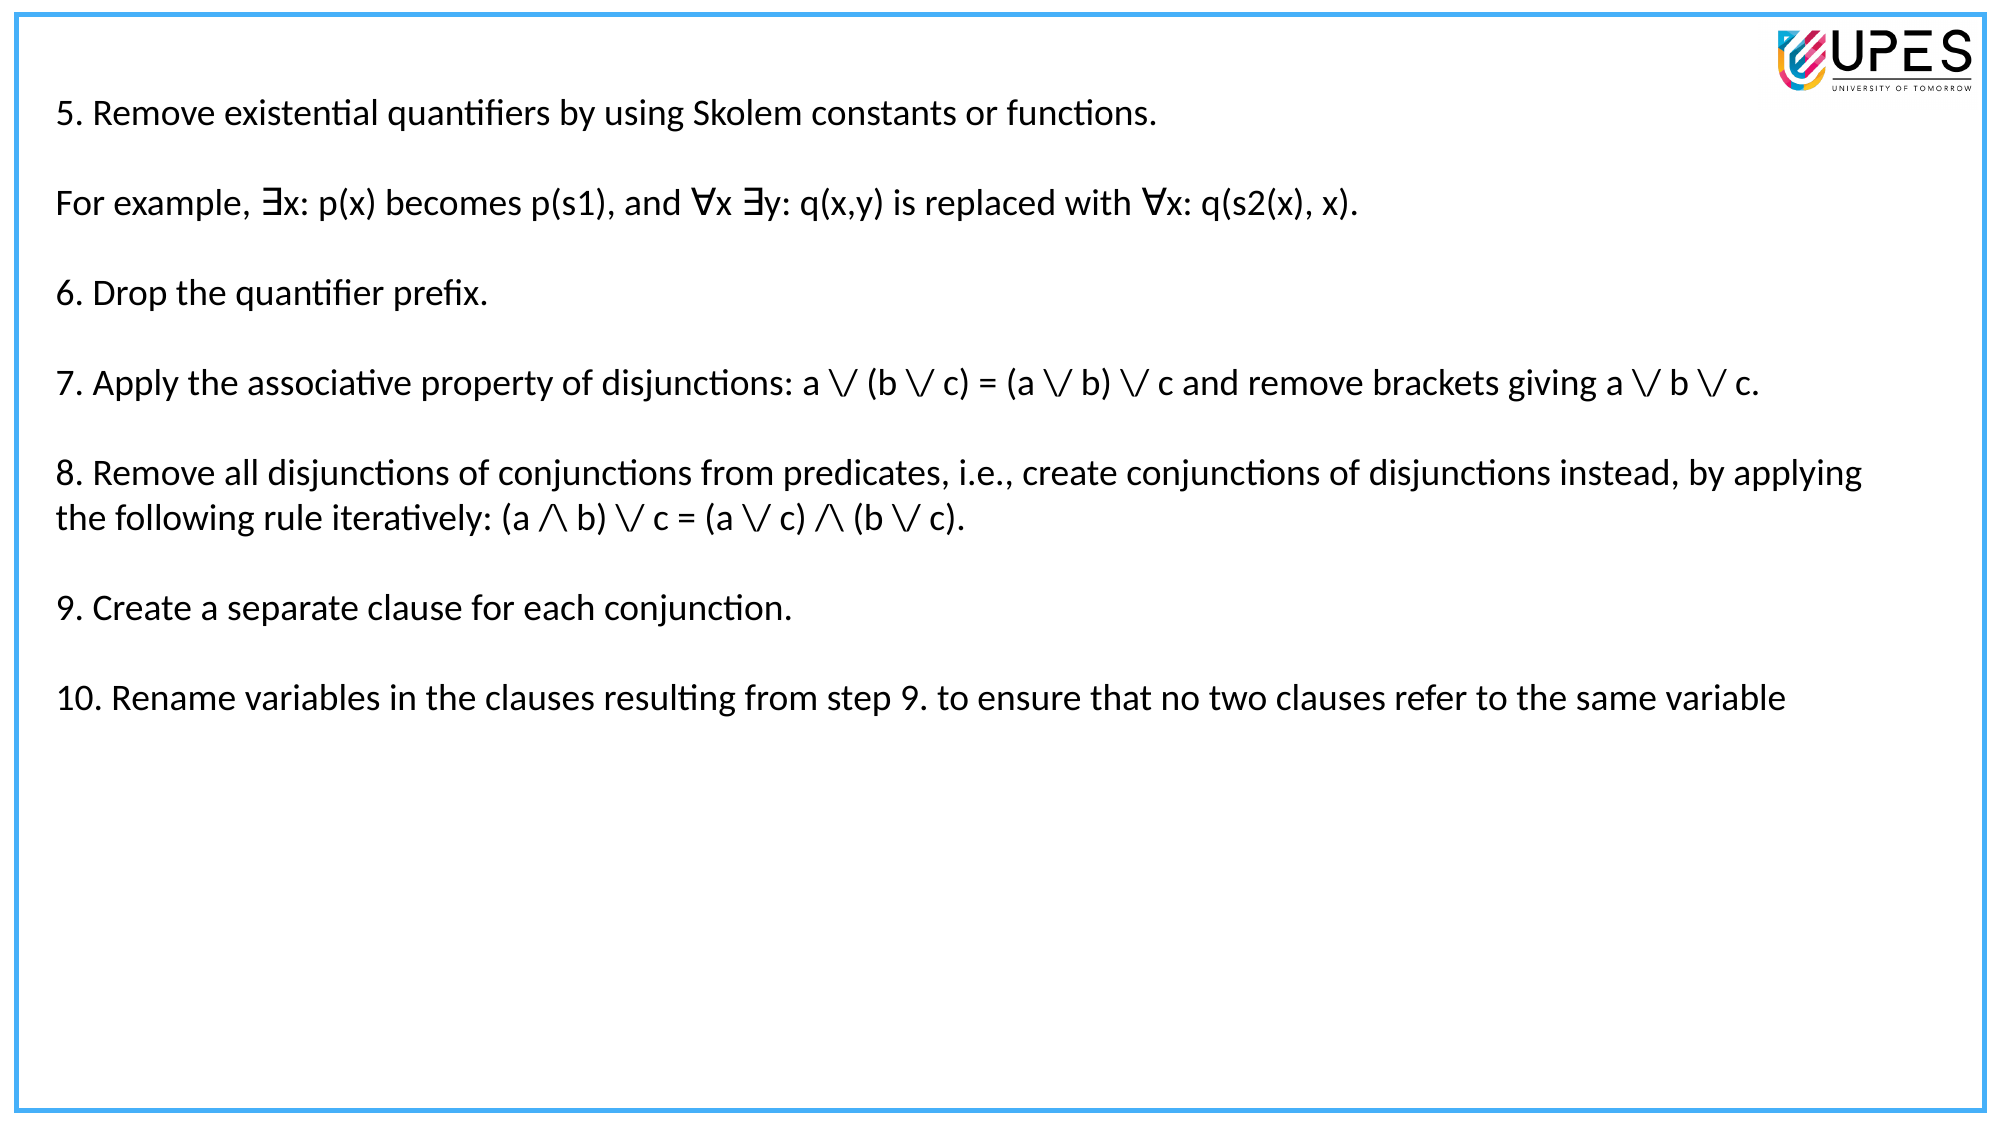

5. Remove existential quantifiers by using Skolem constants or functions.

For example, ∃x: p(x) becomes p(s1), and ∀x ∃y: q(x,y) is replaced with ∀x: q(s2(x), x).

6. Drop the quantifier prefix.

7. Apply the associative property of disjunctions: a \/ (b \/ c) = (a \/ b) \/ c and remove brackets giving a \/ b \/ c.

8. Remove all disjunctions of conjunctions from predicates, i.e., create conjunctions of disjunctions instead, by applying the following rule iteratively: (a /\ b) \/ c = (a \/ c) /\ (b \/ c).

9. Create a separate clause for each conjunction.

10. Rename variables in the clauses resulting from step 9. to ensure that no two clauses refer to the same variable